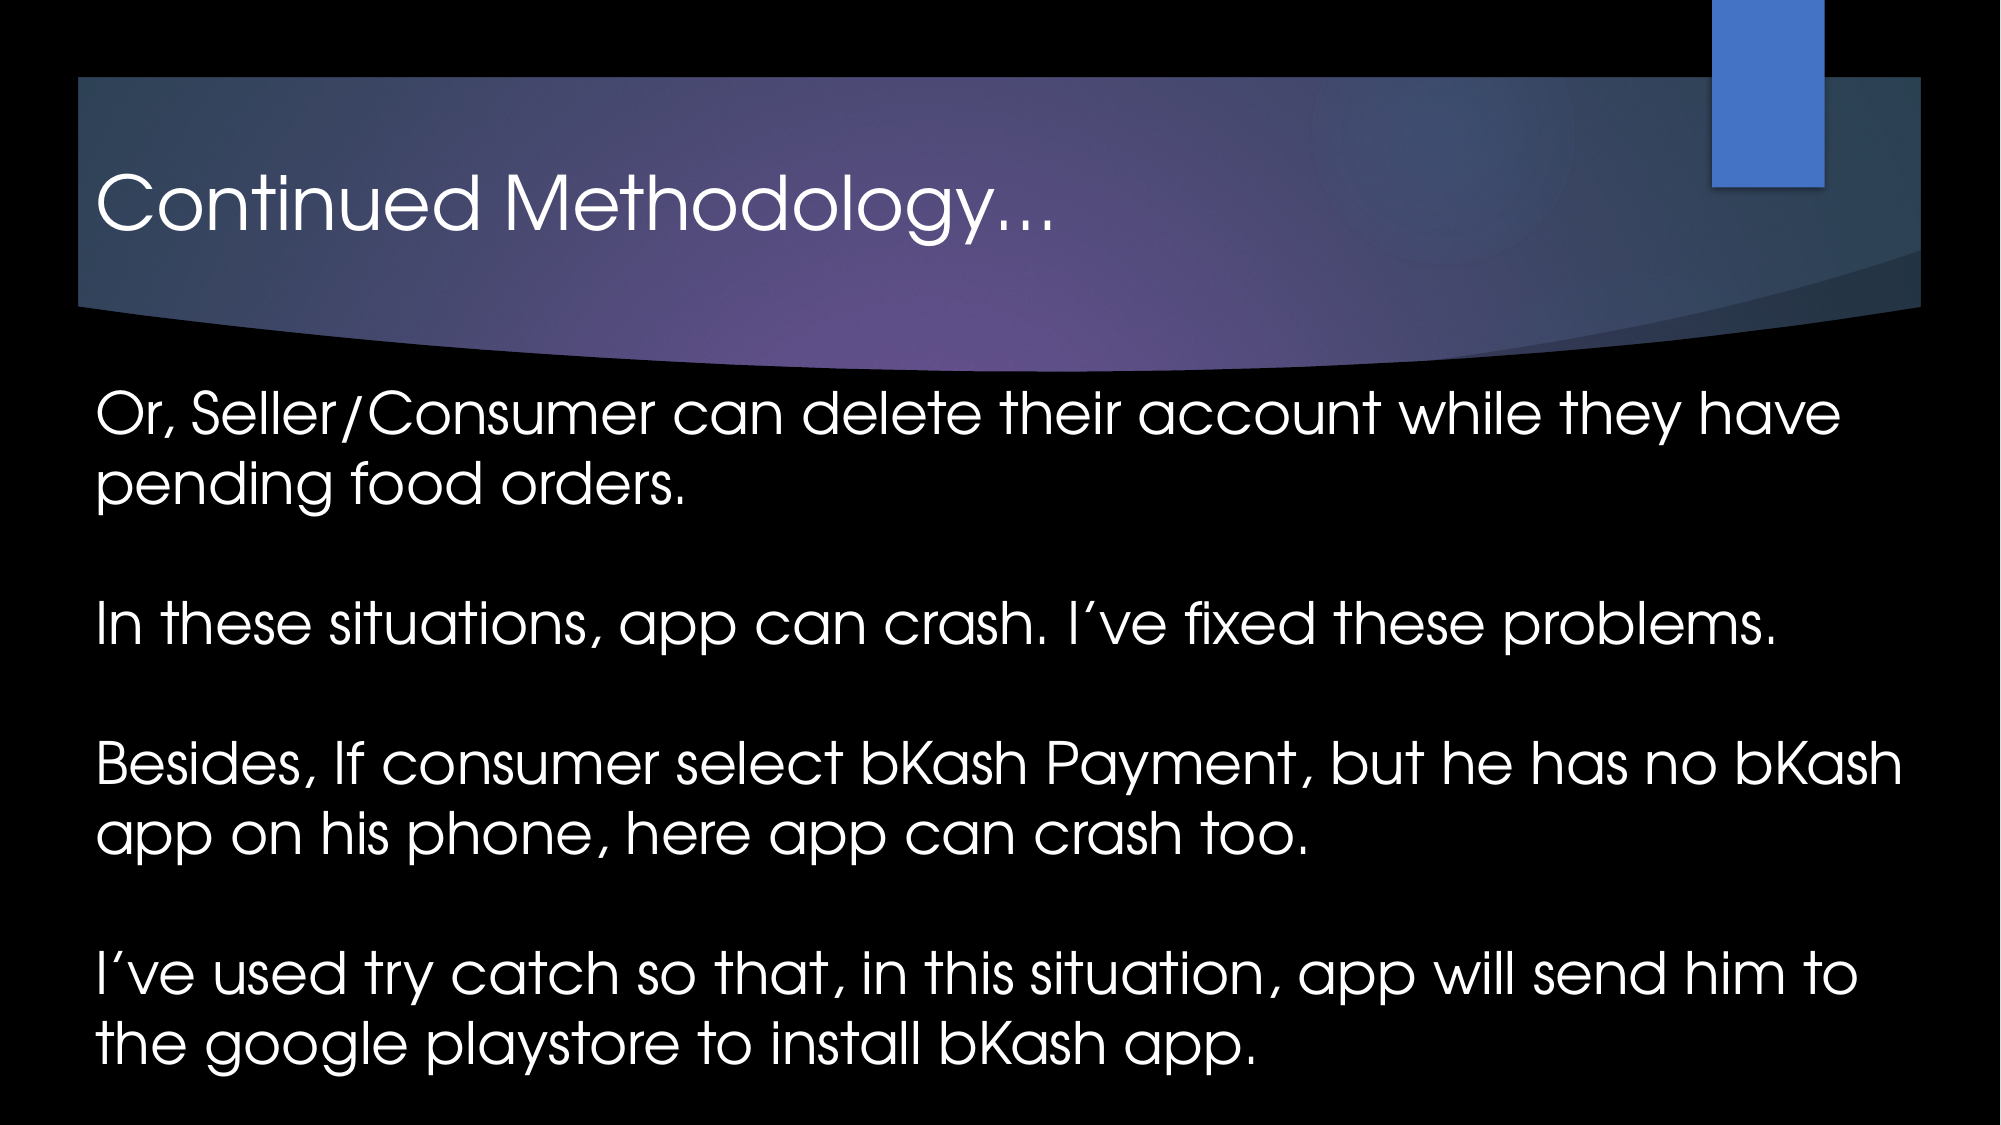

Continued Methodology…
Or, Seller/Consumer can delete their account while they have pending food orders.

In these situations, app can crash. I’ve fixed these problems.

Besides, If consumer select bKash Payment, but he has no bKash app on his phone, here app can crash too.

I’ve used try catch so that, in this situation, app will send him to the google playstore to install bKash app.